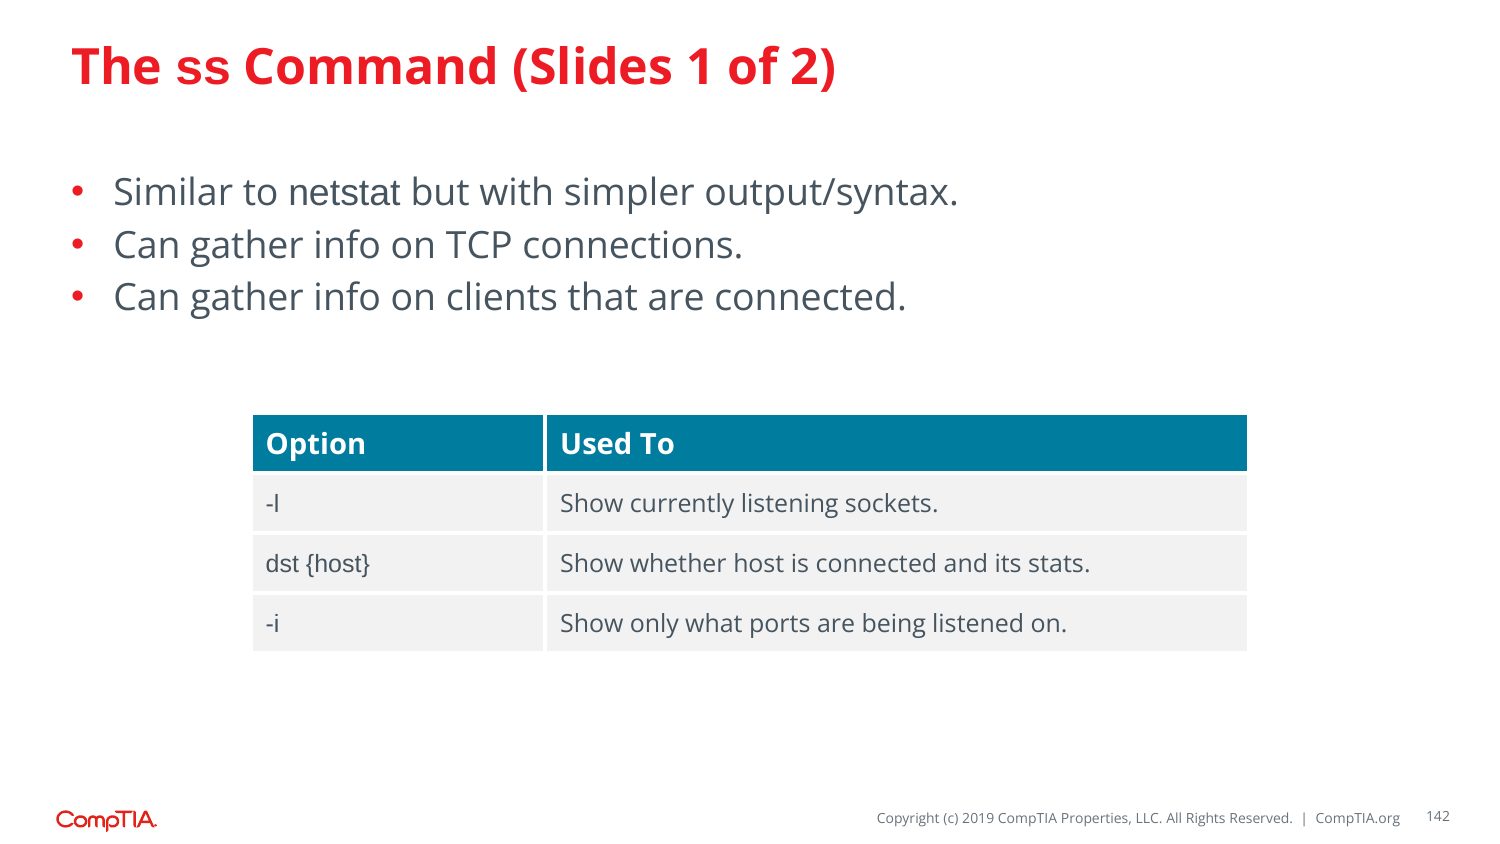

# The ss Command (Slides 1 of 2)
Similar to netstat but with simpler output/syntax.
Can gather info on TCP connections.
Can gather info on clients that are connected.
| Option | Used To |
| --- | --- |
| -l | Show currently listening sockets. |
| dst {host} | Show whether host is connected and its stats. |
| -i | Show only what ports are being listened on. |
142